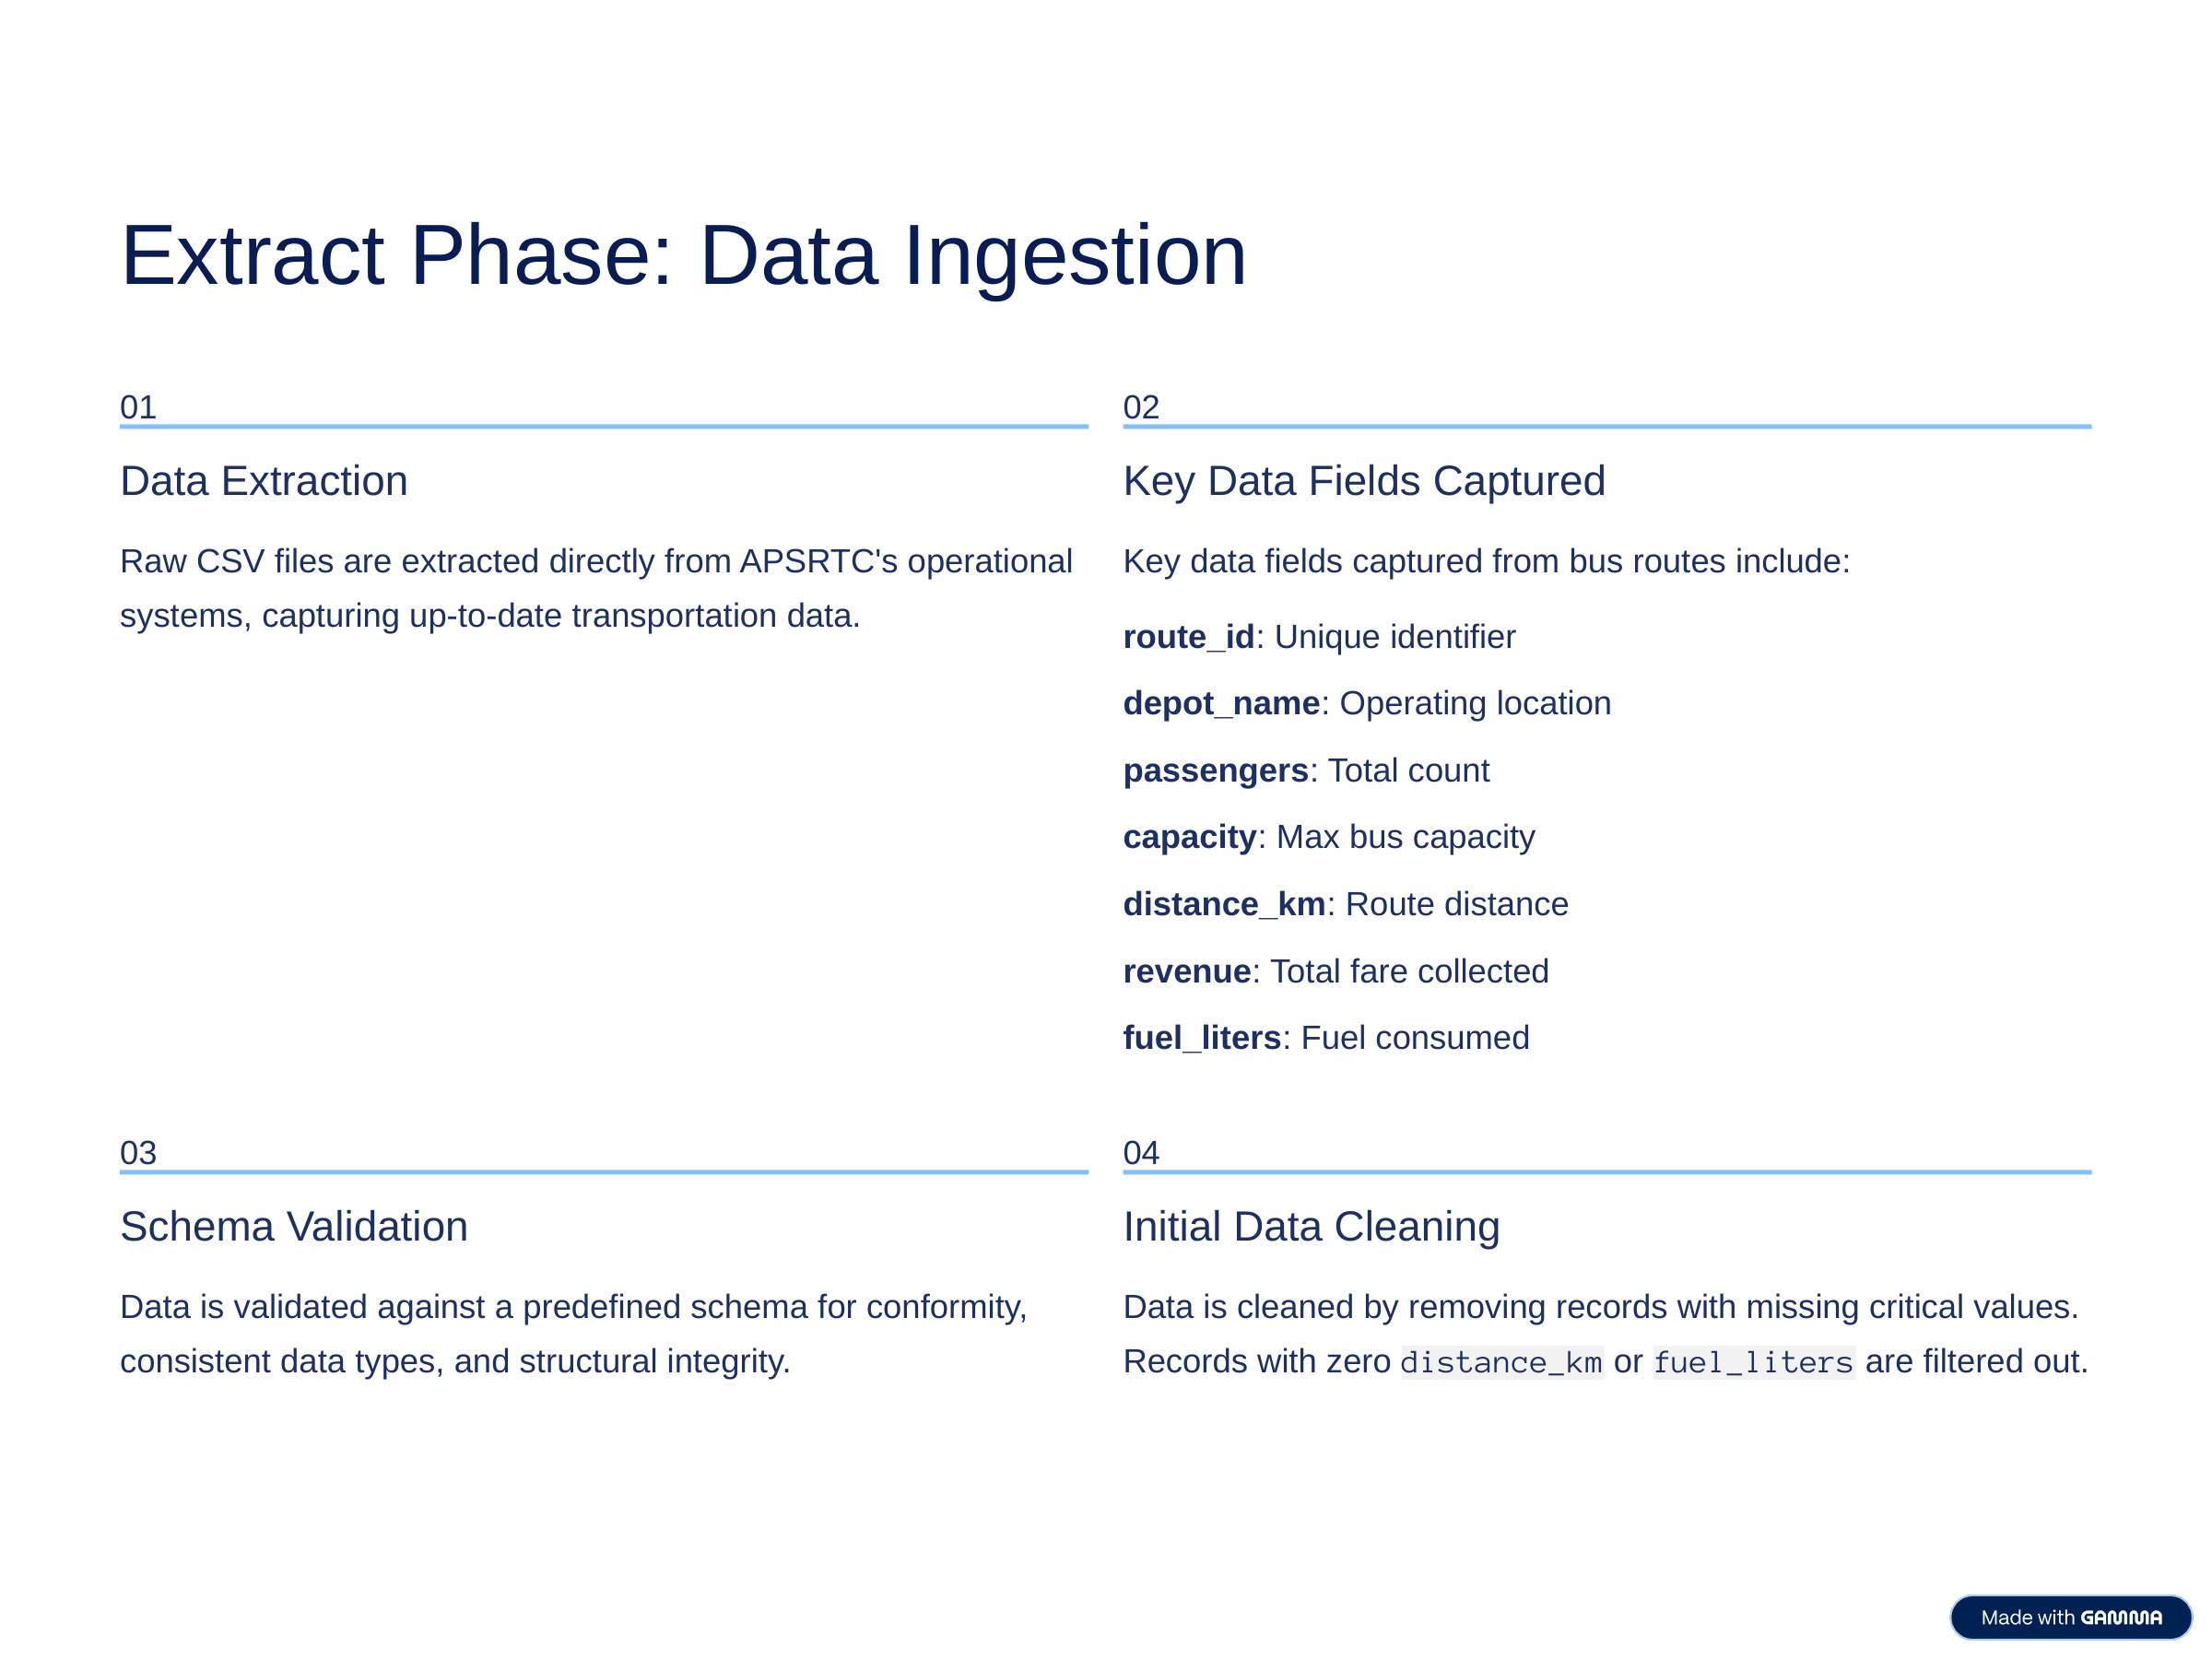

Extract Phase: Data Ingestion
01
02

Data Extraction
Key Data Fields Captured
Raw CSV files are extracted directly from APSRTC's operational systems, capturing up-to-date transportation data.
Key data fields captured from bus routes include:
route_id: Unique identifier
depot_name: Operating location
passengers: Total count
capacity: Max bus capacity
distance_km: Route distance
revenue: Total fare collected
fuel_liters: Fuel consumed
03
04

Schema Validation
Initial Data Cleaning
Data is validated against a predefined schema for conformity, consistent data types, and structural integrity.
Data is cleaned by removing records with missing critical values. Records with zero distance_km or fuel_liters are filtered out.